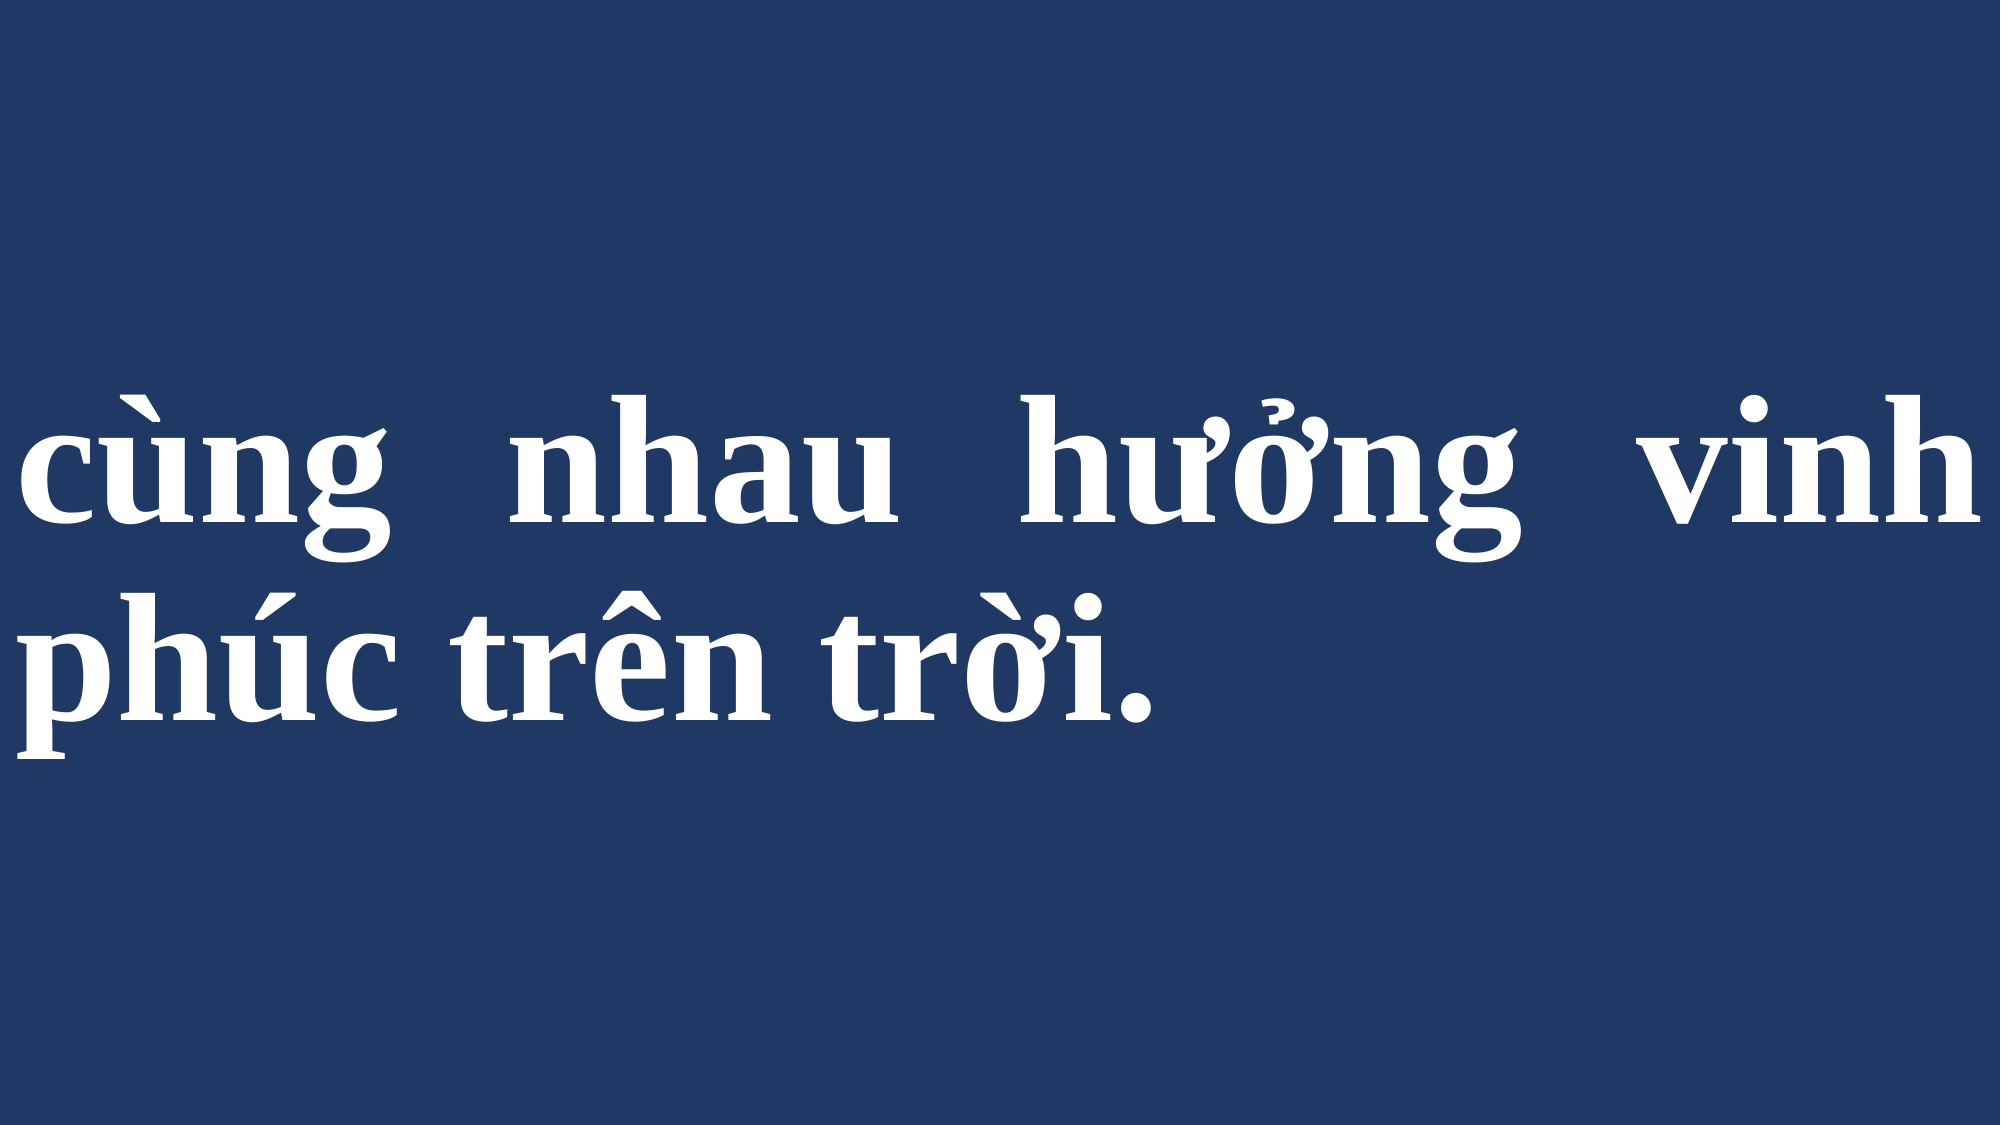

# cùng nhau hưởng vinh phúc trên trời.